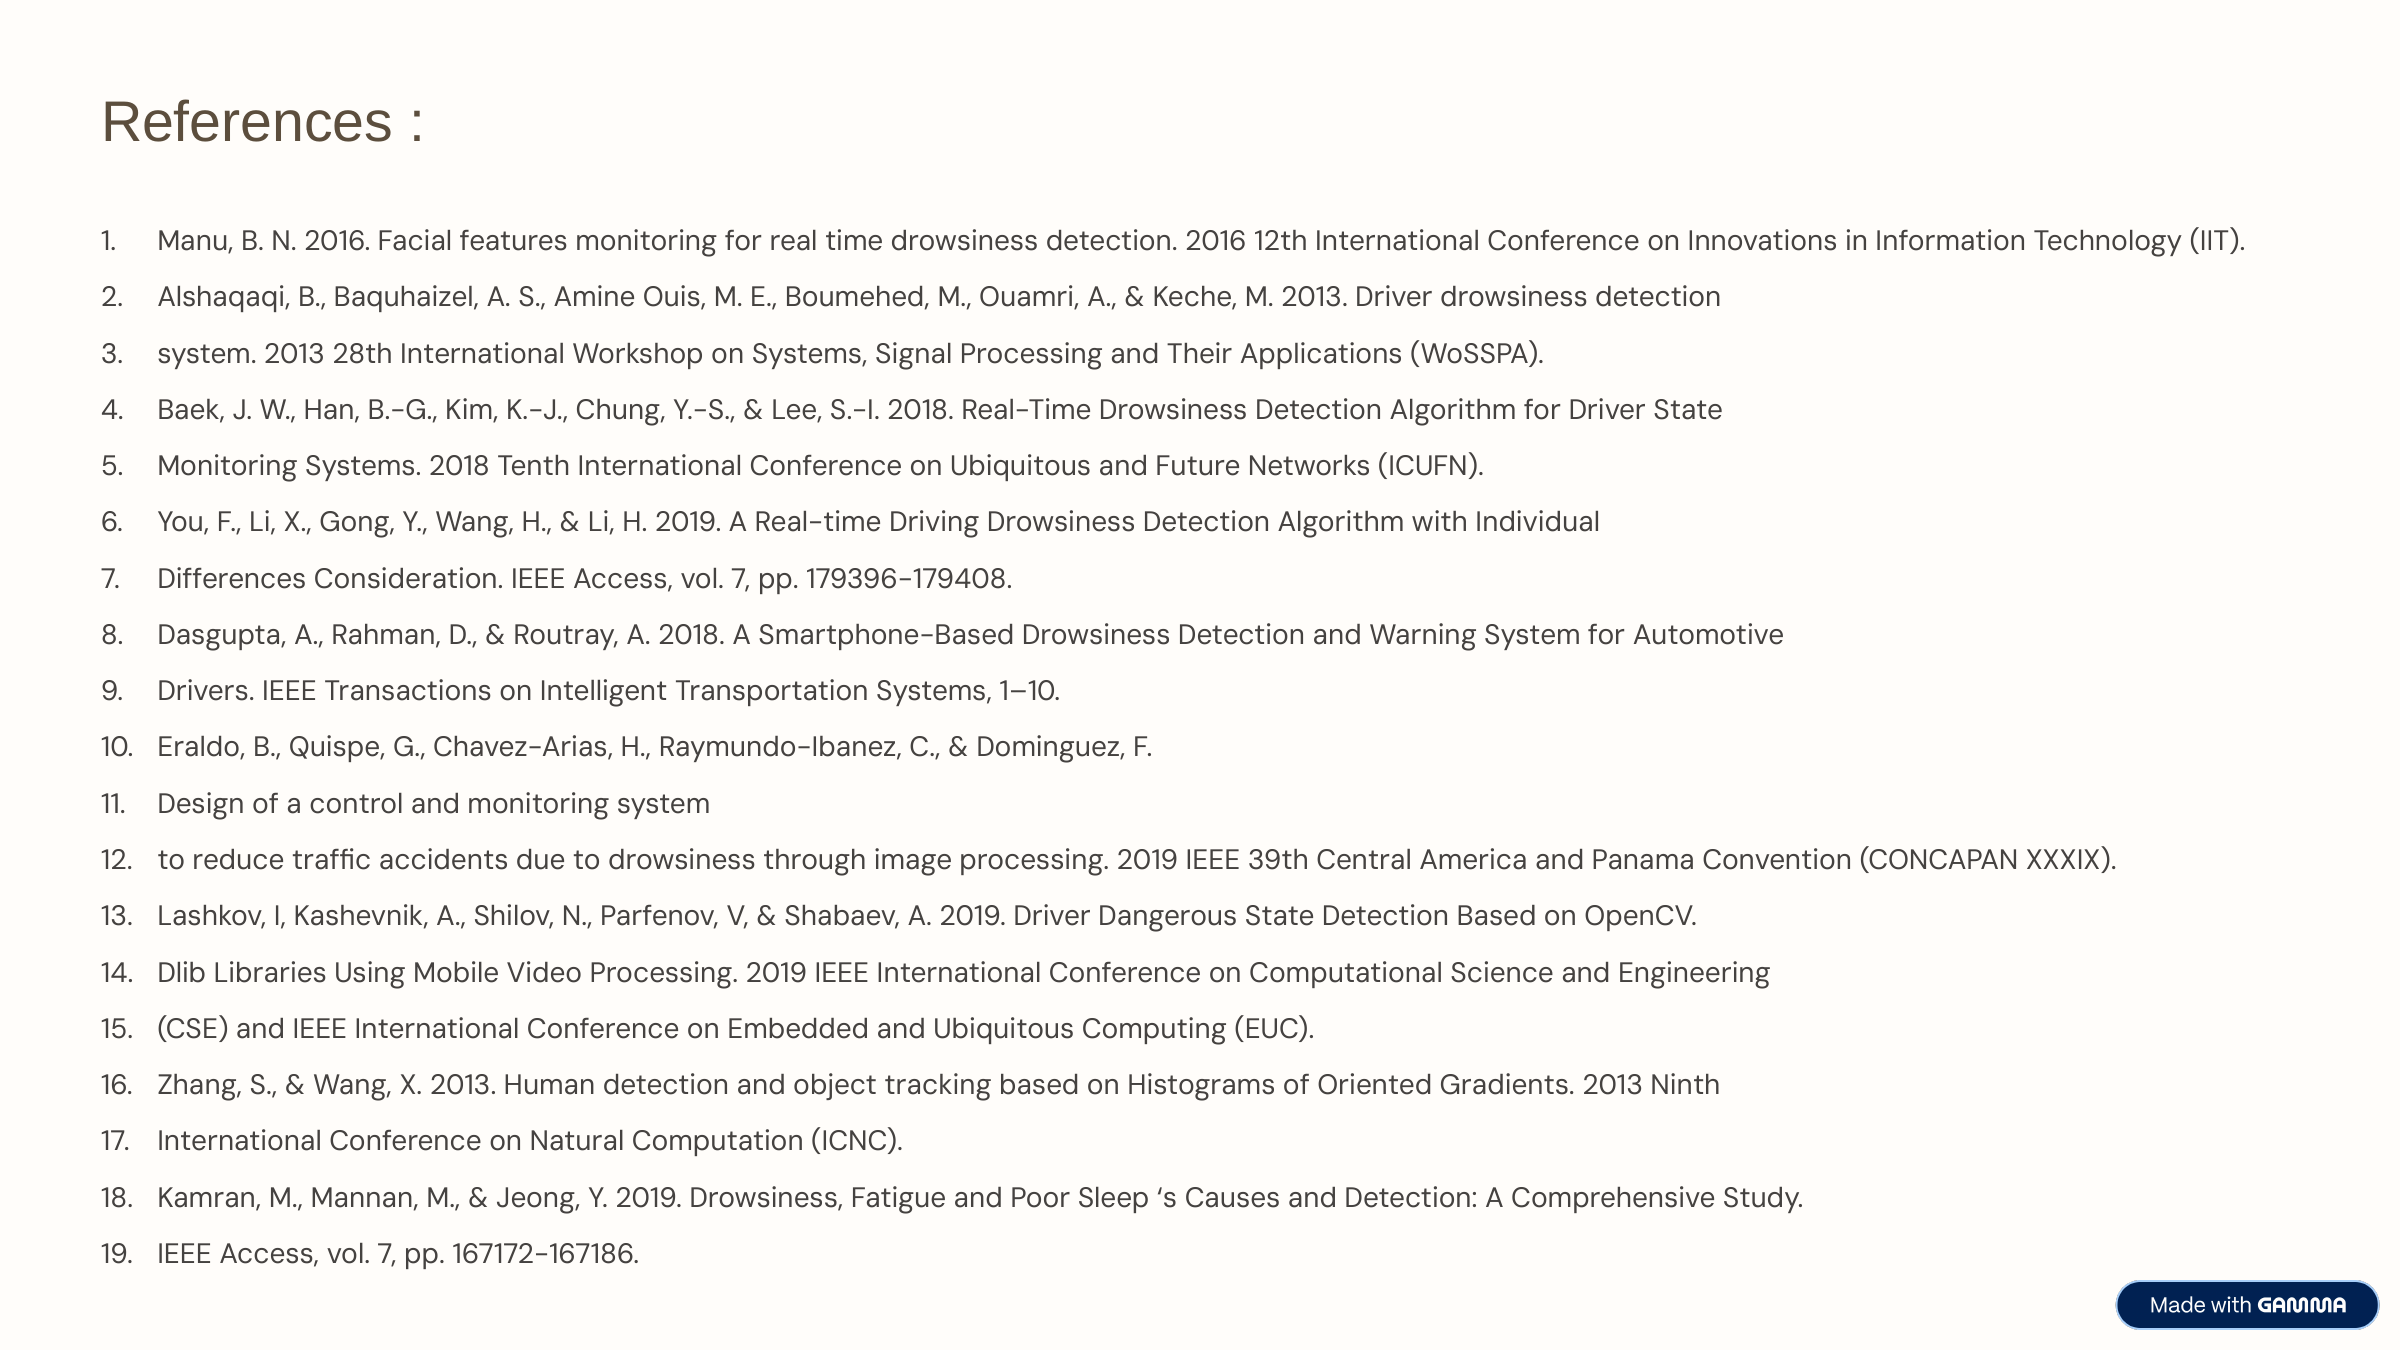

References :
Manu, B. N. 2016. Facial features monitoring for real time drowsiness detection. 2016 12th International Conference on Innovations in Information Technology (IIT).
Alshaqaqi, B., Baquhaizel, A. S., Amine Ouis, M. E., Boumehed, M., Ouamri, A., & Keche, M. 2013. Driver drowsiness detection
system. 2013 28th International Workshop on Systems, Signal Processing and Their Applications (WoSSPA).
Baek, J. W., Han, B.-G., Kim, K.-J., Chung, Y.-S., & Lee, S.-I. 2018. Real-Time Drowsiness Detection Algorithm for Driver State
Monitoring Systems. 2018 Tenth International Conference on Ubiquitous and Future Networks (ICUFN).
You, F., Li, X., Gong, Y., Wang, H., & Li, H. 2019. A Real-time Driving Drowsiness Detection Algorithm with Individual
Differences Consideration. IEEE Access, vol. 7, pp. 179396-179408.
Dasgupta, A., Rahman, D., & Routray, A. 2018. A Smartphone-Based Drowsiness Detection and Warning System for Automotive
Drivers. IEEE Transactions on Intelligent Transportation Systems, 1–10.
Eraldo, B., Quispe, G., Chavez-Arias, H., Raymundo-Ibanez, C., & Dominguez, F.
Design of a control and monitoring system
to reduce traffic accidents due to drowsiness through image processing. 2019 IEEE 39th Central America and Panama Convention (CONCAPAN XXXIX).
Lashkov, I, Kashevnik, A., Shilov, N., Parfenov, V, & Shabaev, A. 2019. Driver Dangerous State Detection Based on OpenCV.
Dlib Libraries Using Mobile Video Processing. 2019 IEEE International Conference on Computational Science and Engineering
(CSE) and IEEE International Conference on Embedded and Ubiquitous Computing (EUC).
Zhang, S., & Wang, X. 2013. Human detection and object tracking based on Histograms of Oriented Gradients. 2013 Ninth
International Conference on Natural Computation (ICNC).
Kamran, M., Mannan, M., & Jeong, Y. 2019. Drowsiness, Fatigue and Poor Sleep ‘s Causes and Detection: A Comprehensive Study.
IEEE Access, vol. 7, pp. 167172-167186.